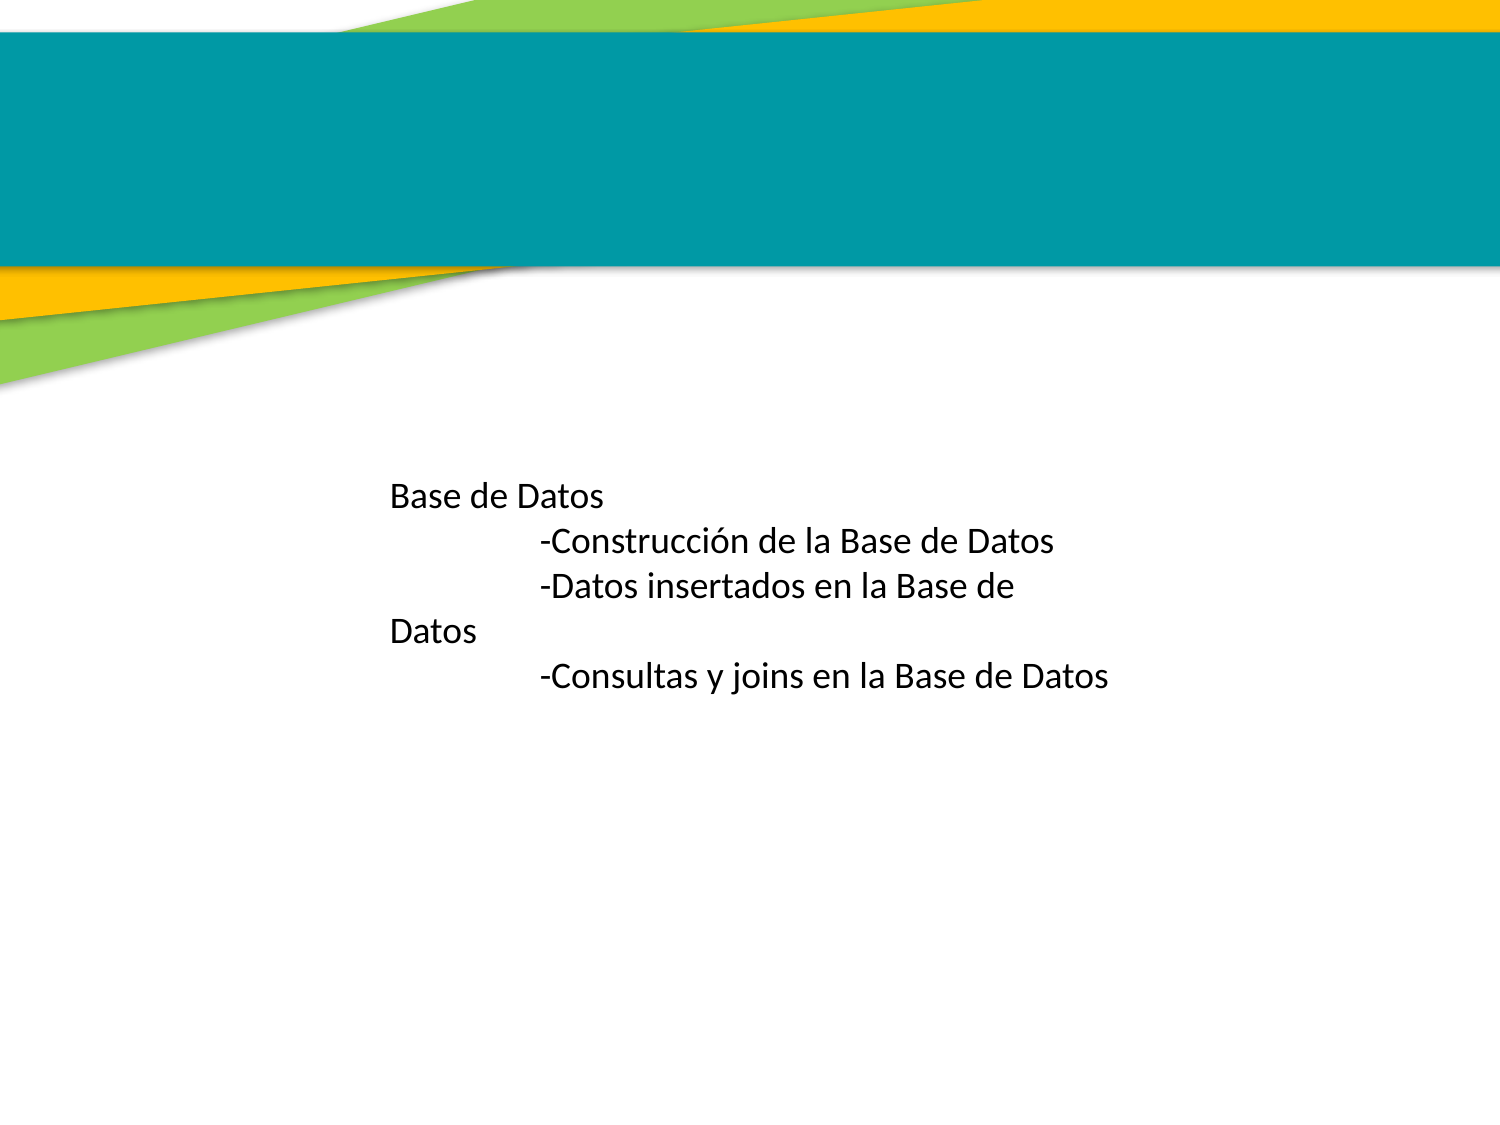

Base de Datos
	-Construcción de la Base de Datos
	-Datos insertados en la Base de Datos
	-Consultas y joins en la Base de Datos